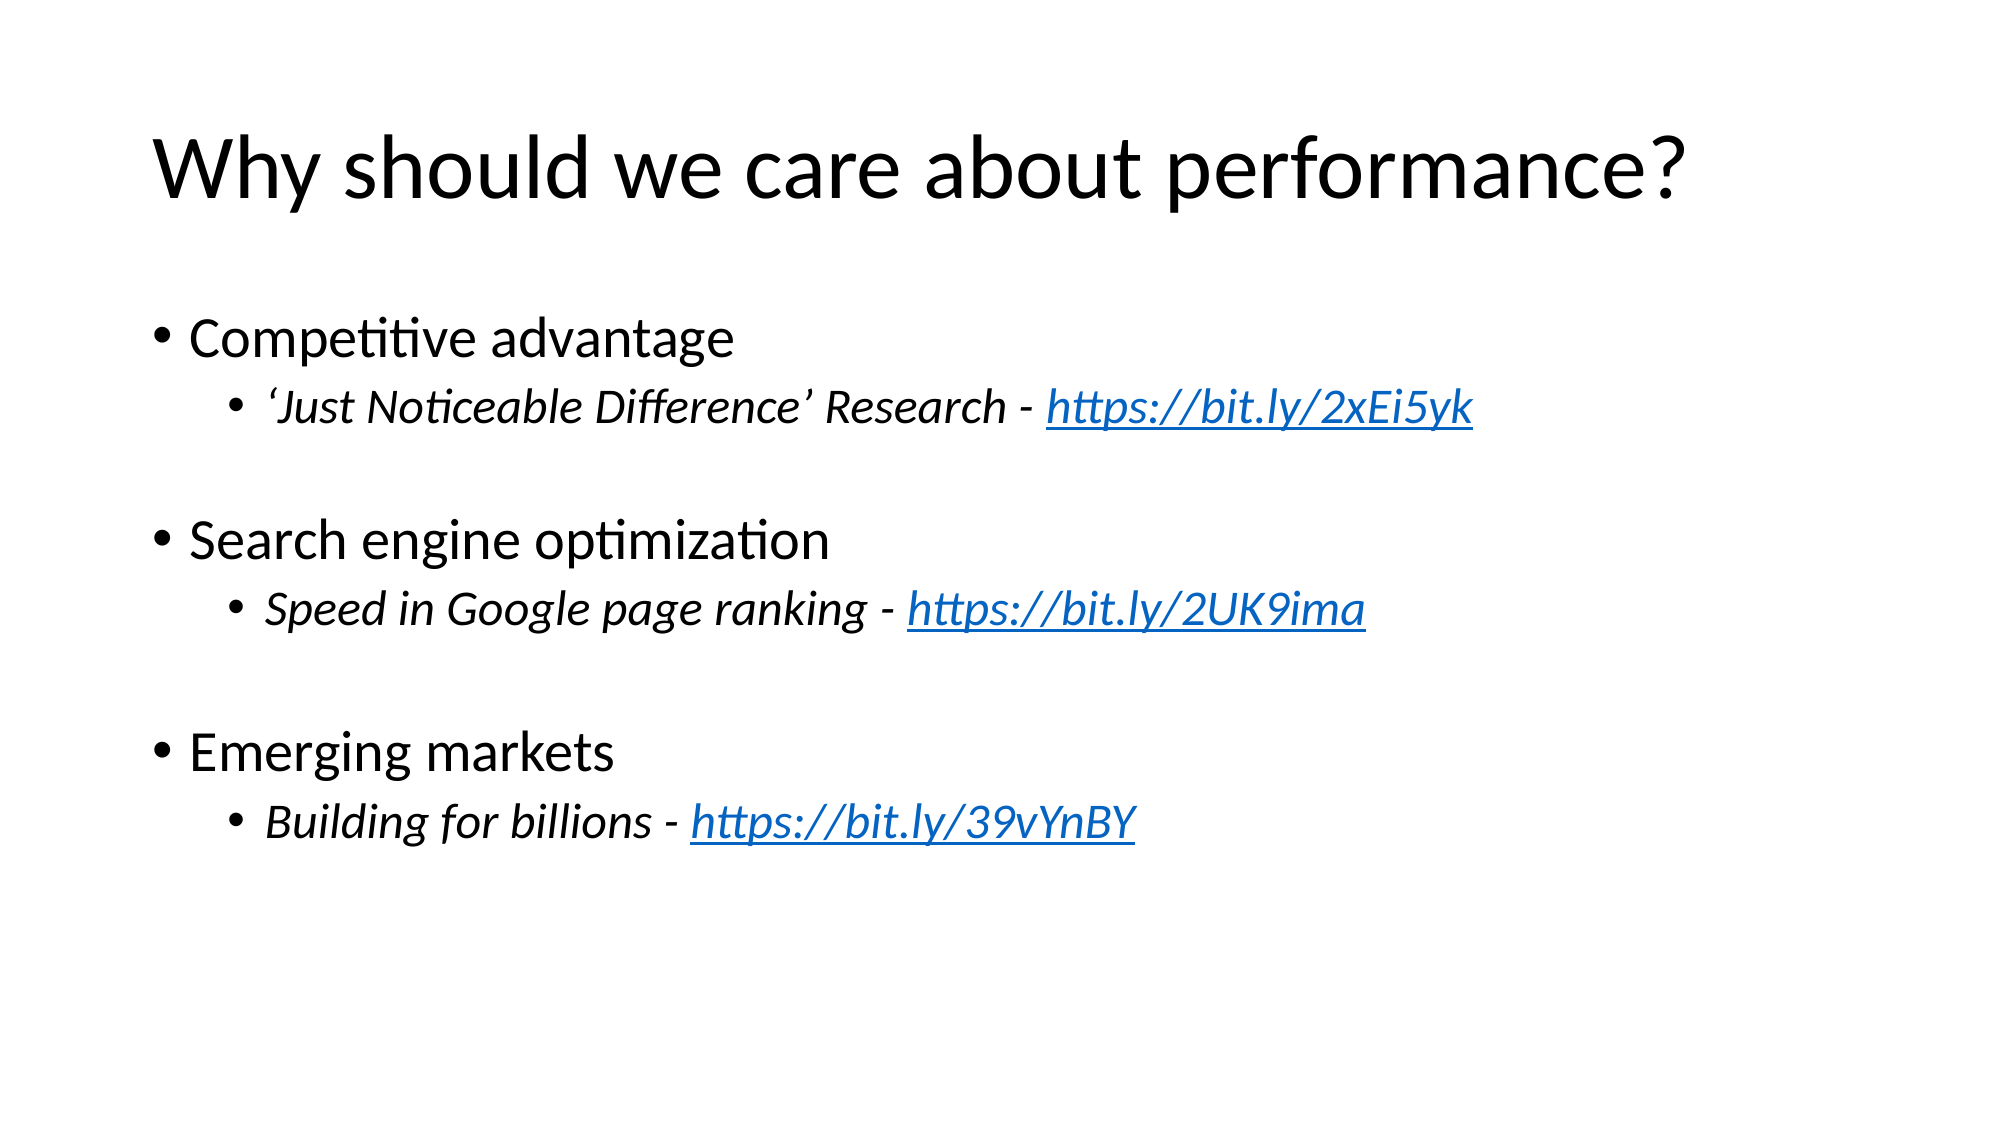

# Why should we care about performance?
Competitive advantage
‘Just Noticeable Difference’ Research - https://bit.ly/2xEi5yk
Search engine optimization
Speed in Google page ranking - https://bit.ly/2UK9ima

Emerging markets
Building for billions - https://bit.ly/39vYnBY